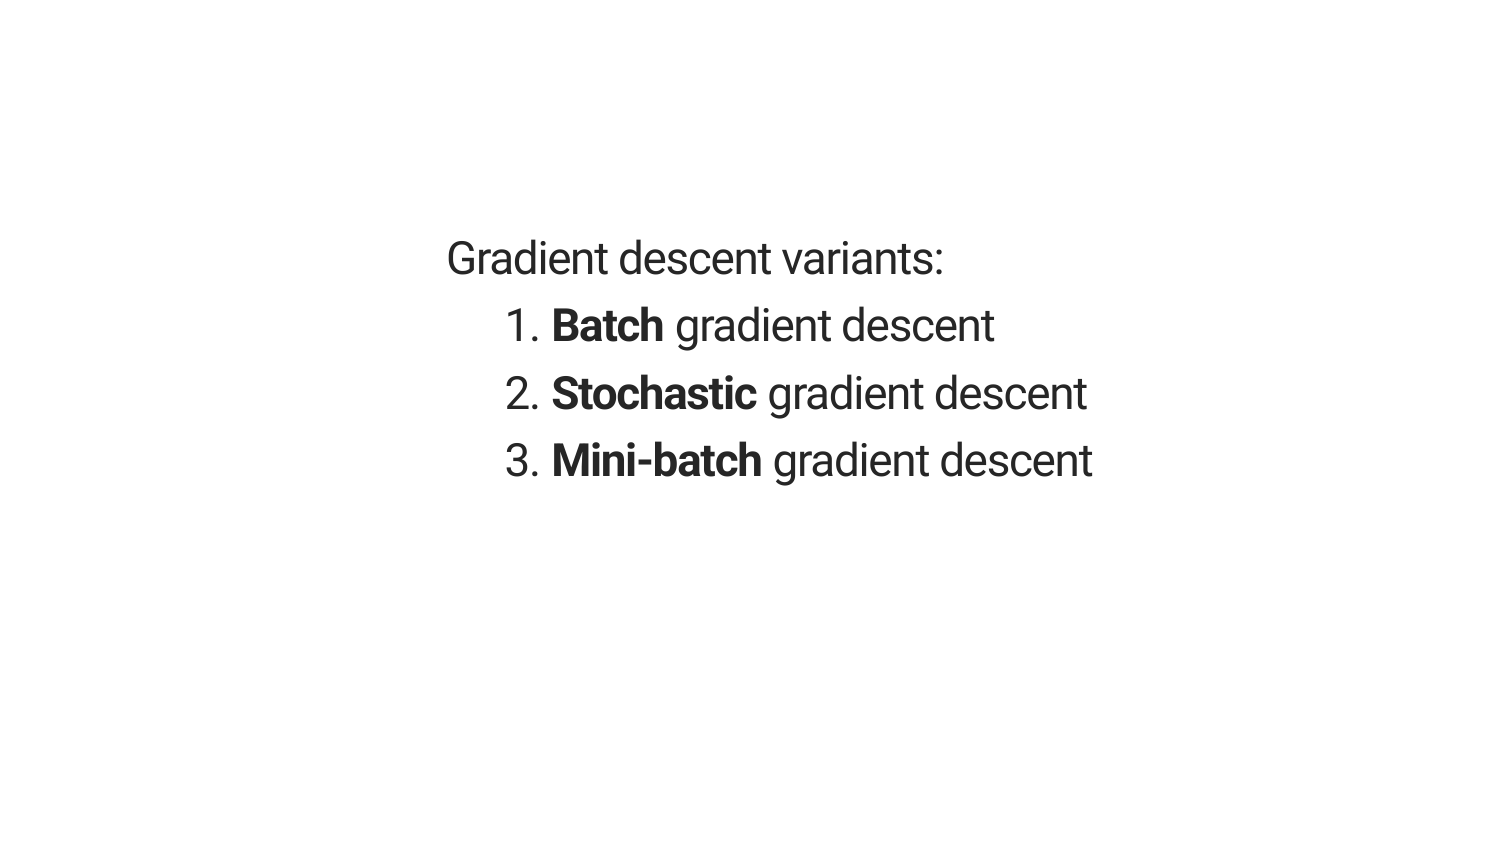

Gradient descent variants:
1. Batch gradient descent
2. Stochastic gradient descent
3. Mini-batch gradient descent